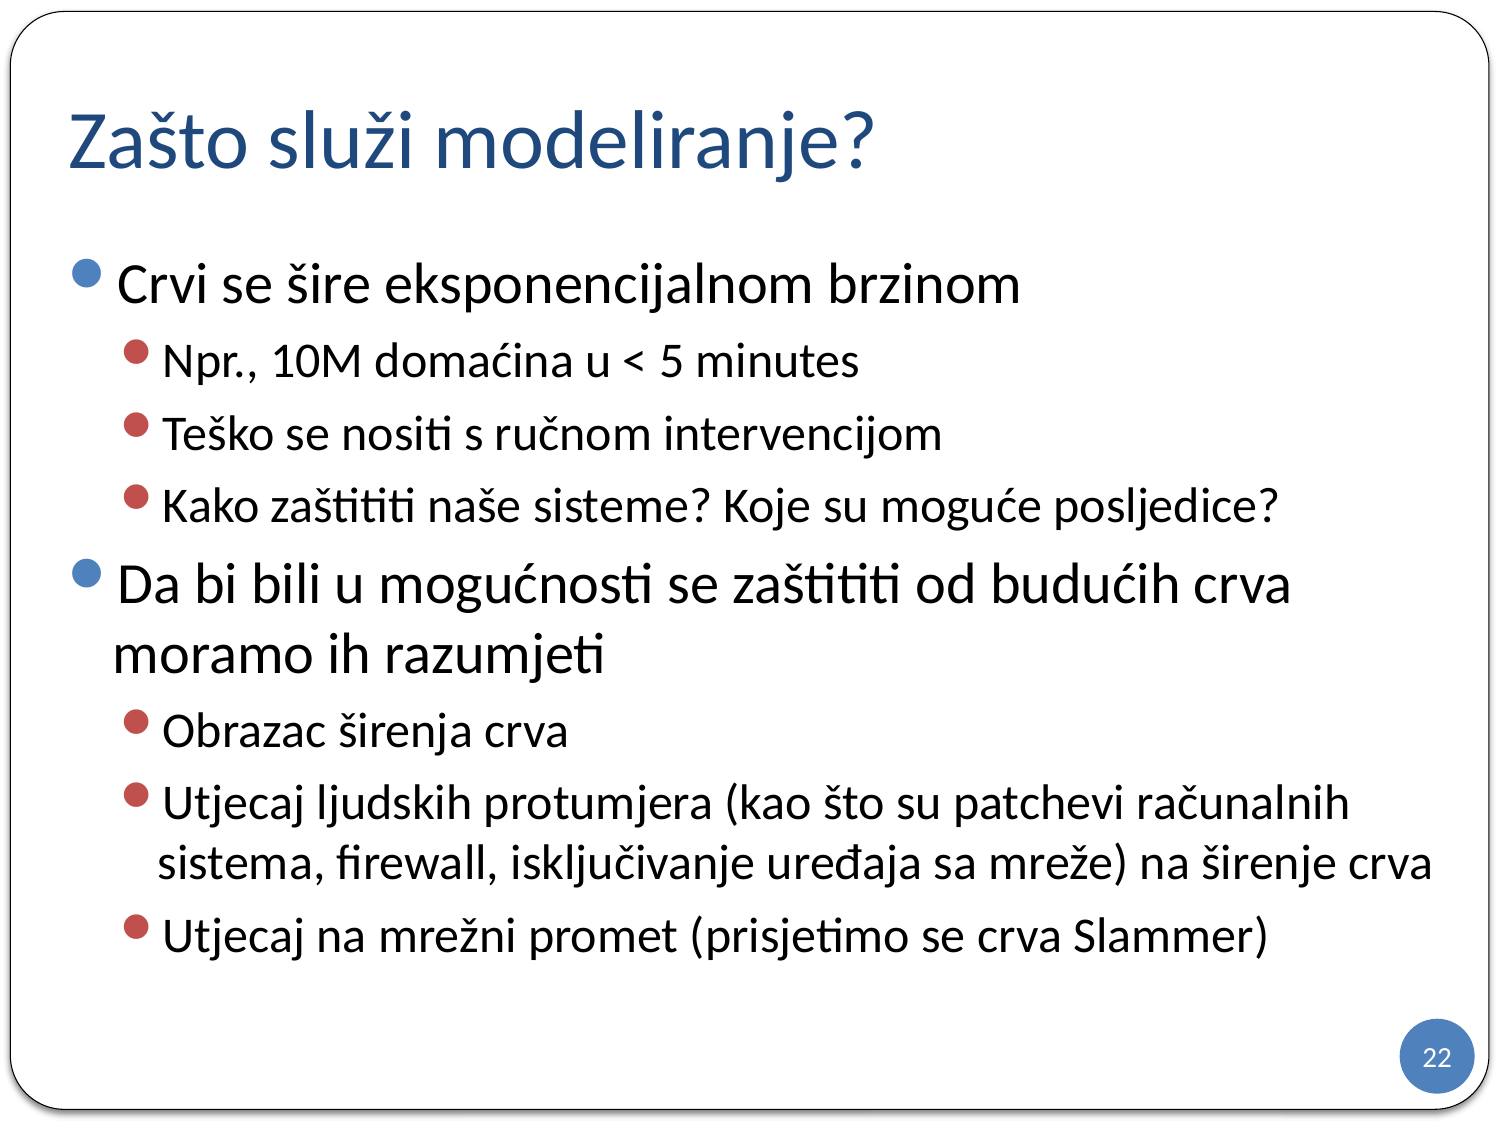

# Zašto služi modeliranje?
Crvi se šire eksponencijalnom brzinom
Npr., 10M domaćina u < 5 minutes
Teško se nositi s ručnom intervencijom
Kako zaštititi naše sisteme? Koje su moguće posljedice?
Da bi bili u mogućnosti se zaštititi od budućih crva moramo ih razumjeti
Obrazac širenja crva
Utjecaj ljudskih protumjera (kao što su patchevi računalnih sistema, firewall, isključivanje uređaja sa mreže) na širenje crva
Utjecaj na mrežni promet (prisjetimo se crva Slammer)
22